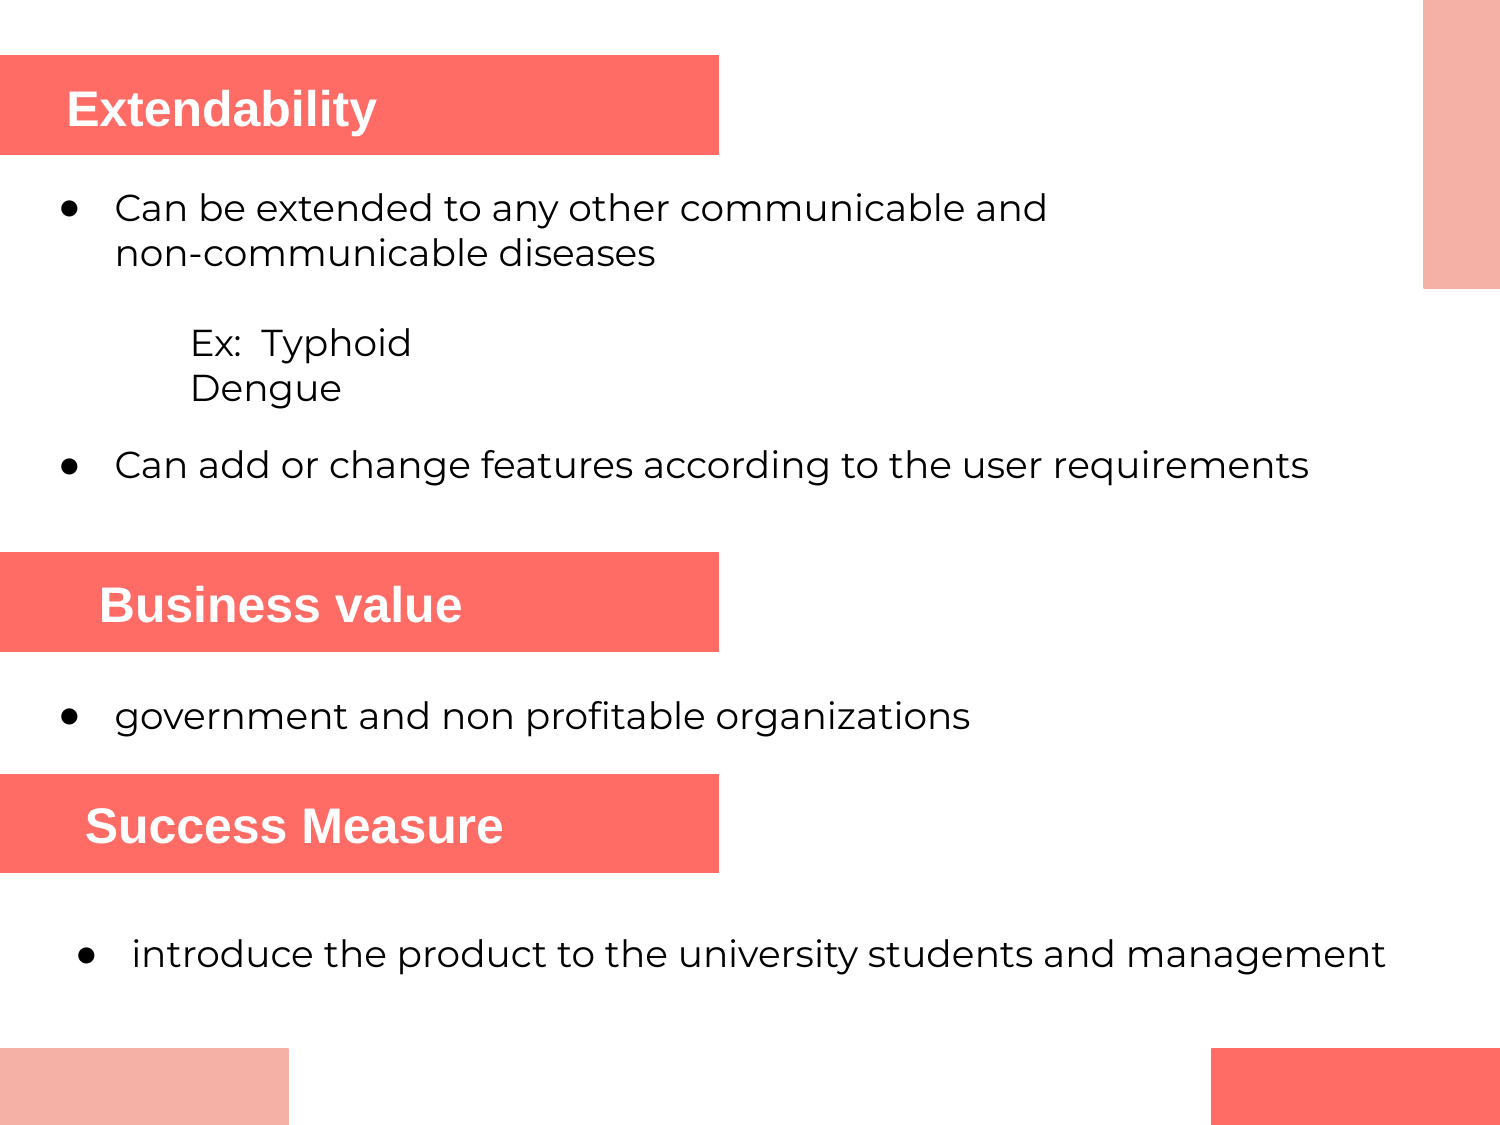

Extendability

Can be extended to any other communicable and
non-communicable diseases

	Ex:  Typhoid
Dengue
Can add or change features according to the user requirements
      Business value
government and non profitable organizations
     Success Measure
introduce the product to the university students and management